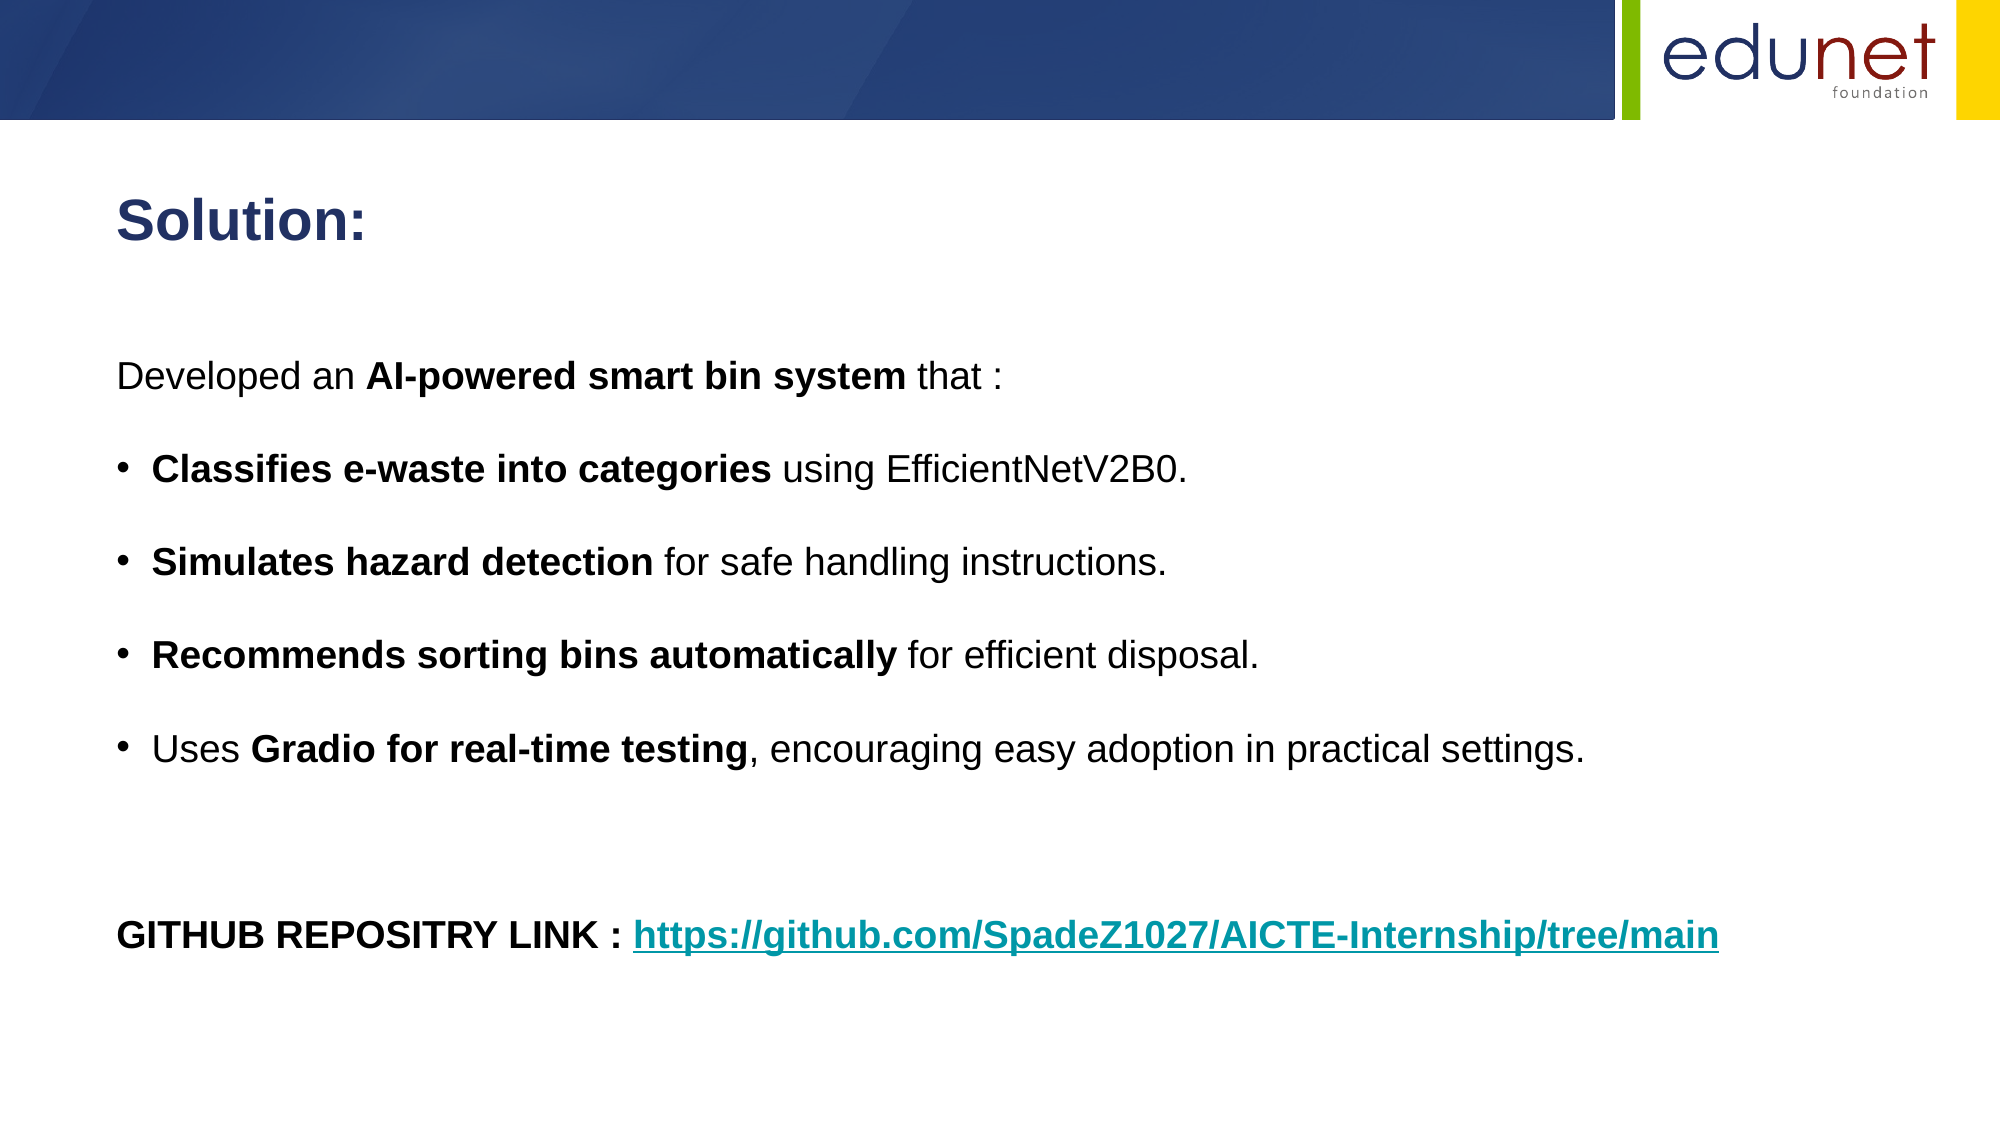

Solution:
Developed an AI-powered smart bin system that :
Classifies e-waste into categories using EfficientNetV2B0.
Simulates hazard detection for safe handling instructions.
Recommends sorting bins automatically for efficient disposal.
Uses Gradio for real-time testing, encouraging easy adoption in practical settings.

GITHUB REPOSITRY LINK : https://github.com/SpadeZ1027/AICTE-Internship/tree/main